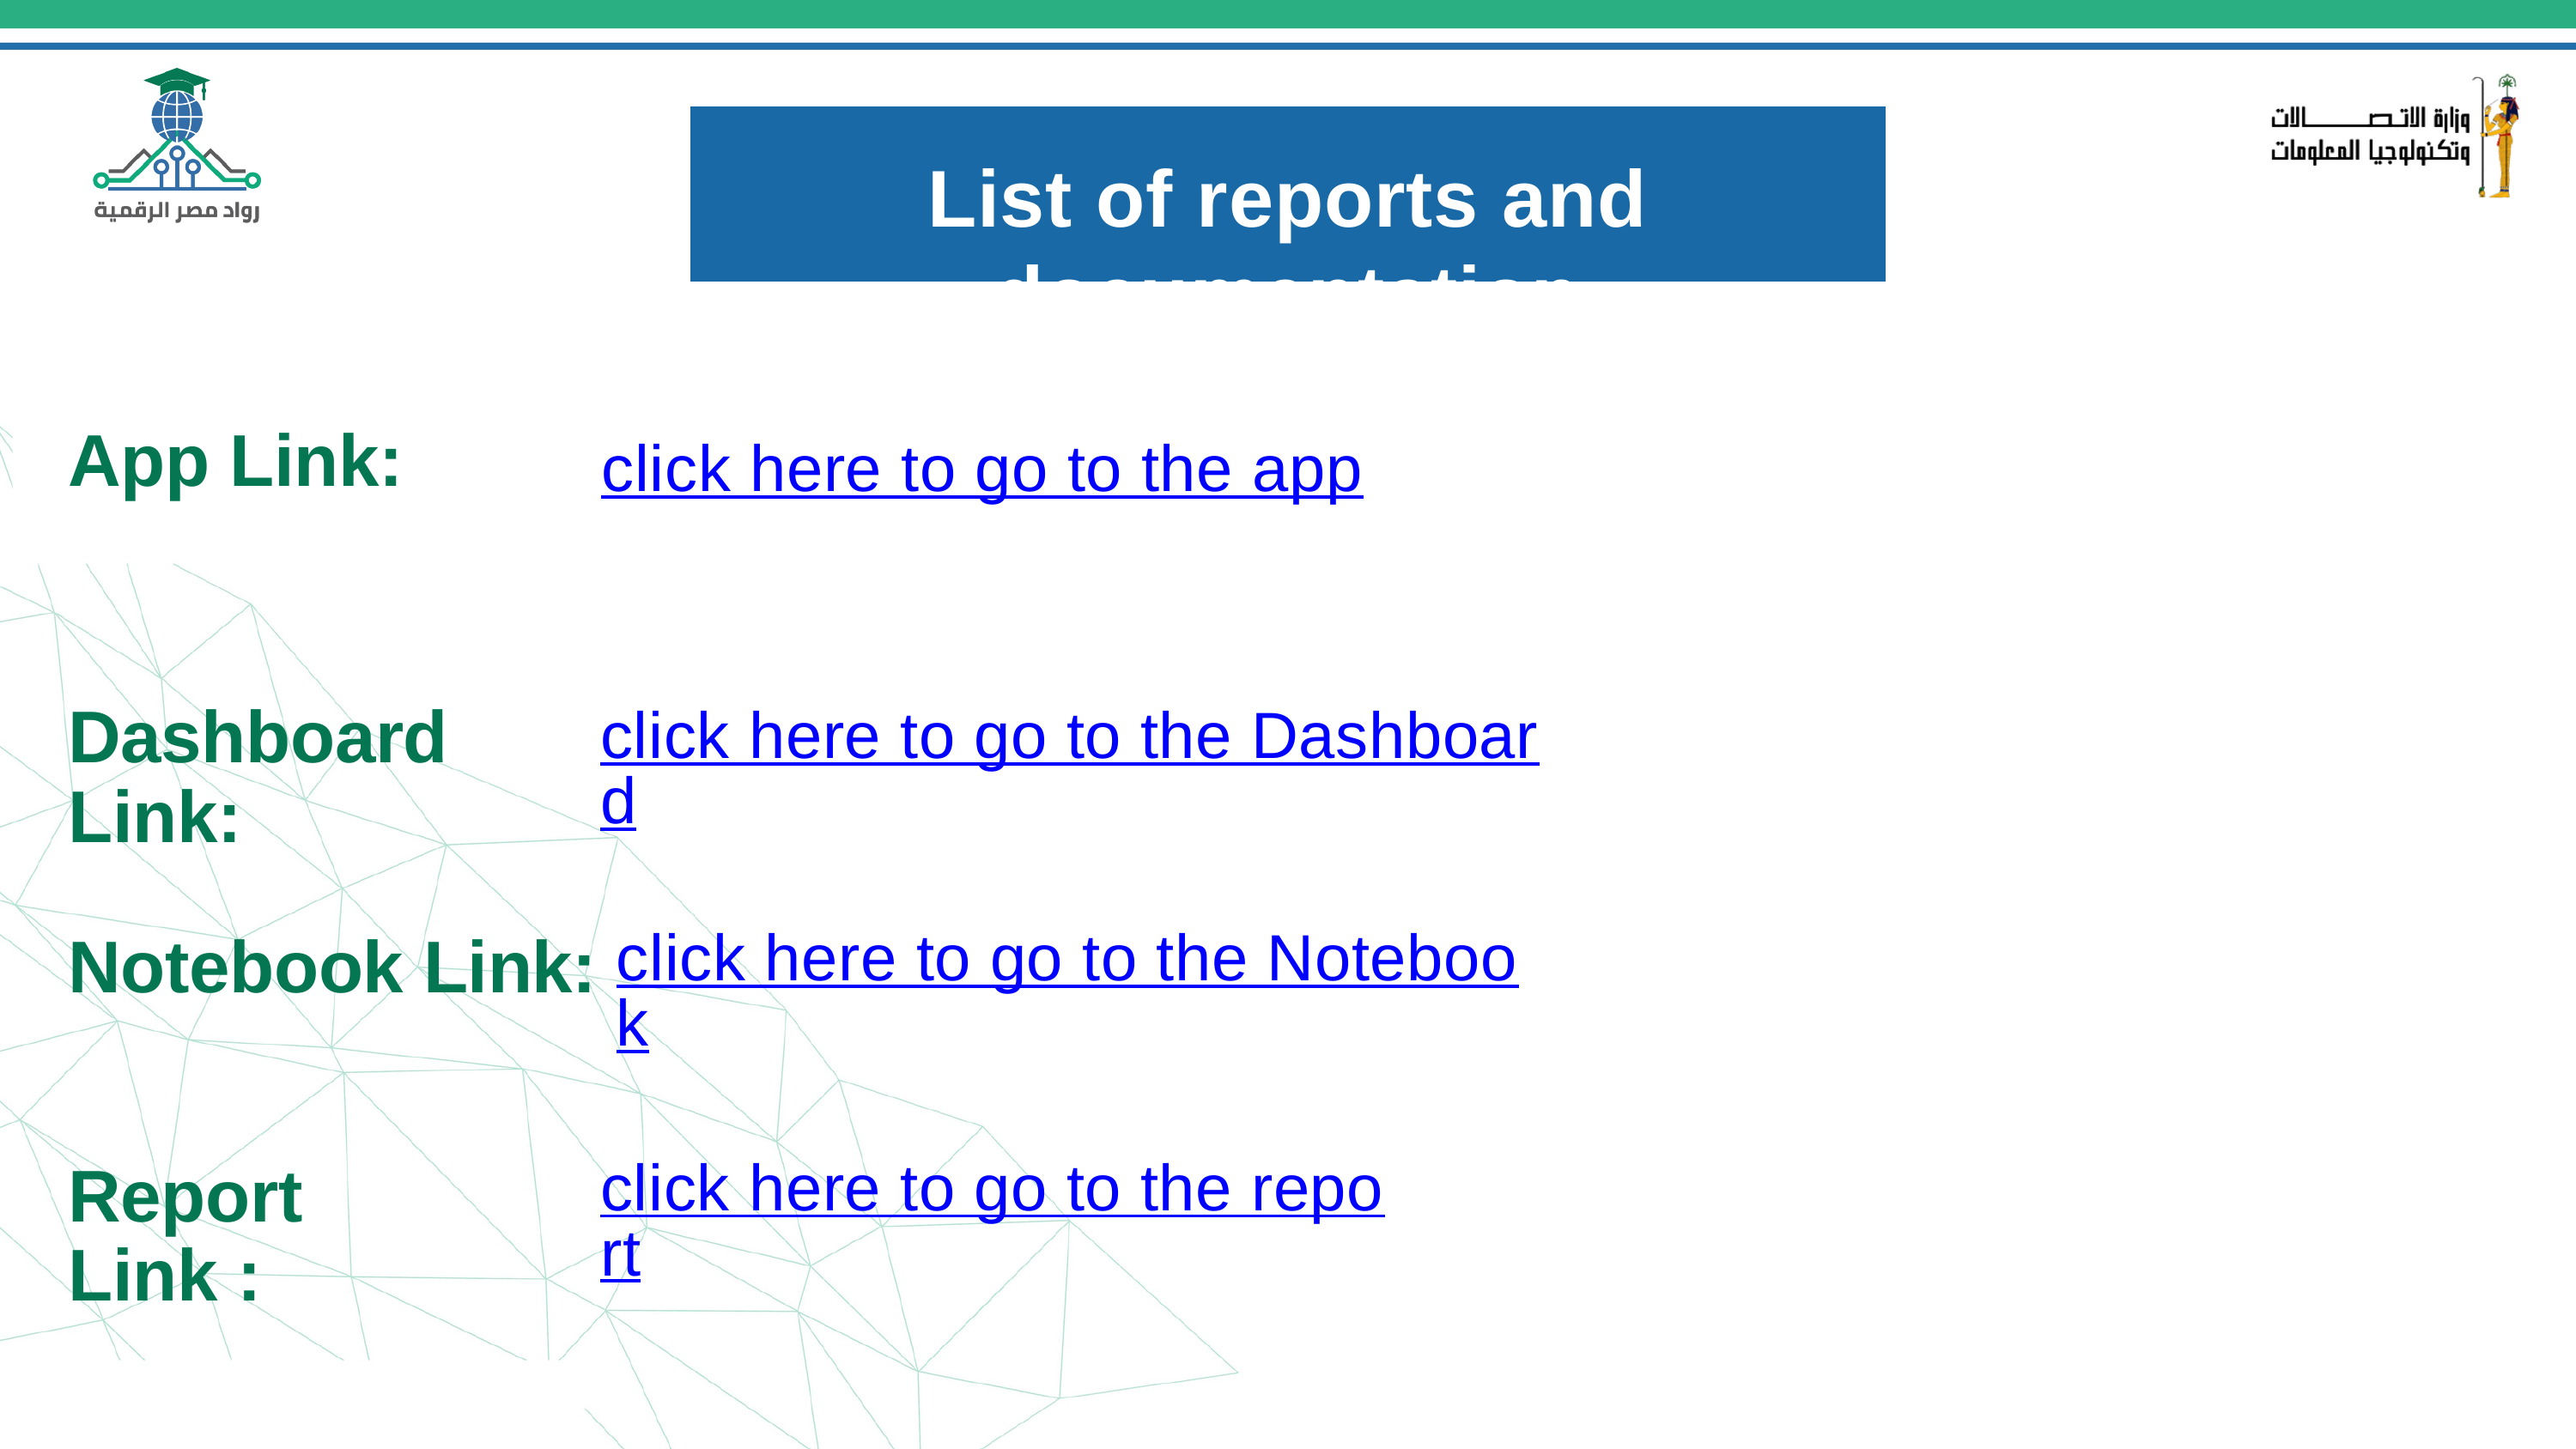

List of reports and documentation
App Link:
click here to go to the app
click here to go to the Dashboard
Dashboard Link:
click here to go to the Notebook
Notebook Link:
click here to go to the report
Report Link :